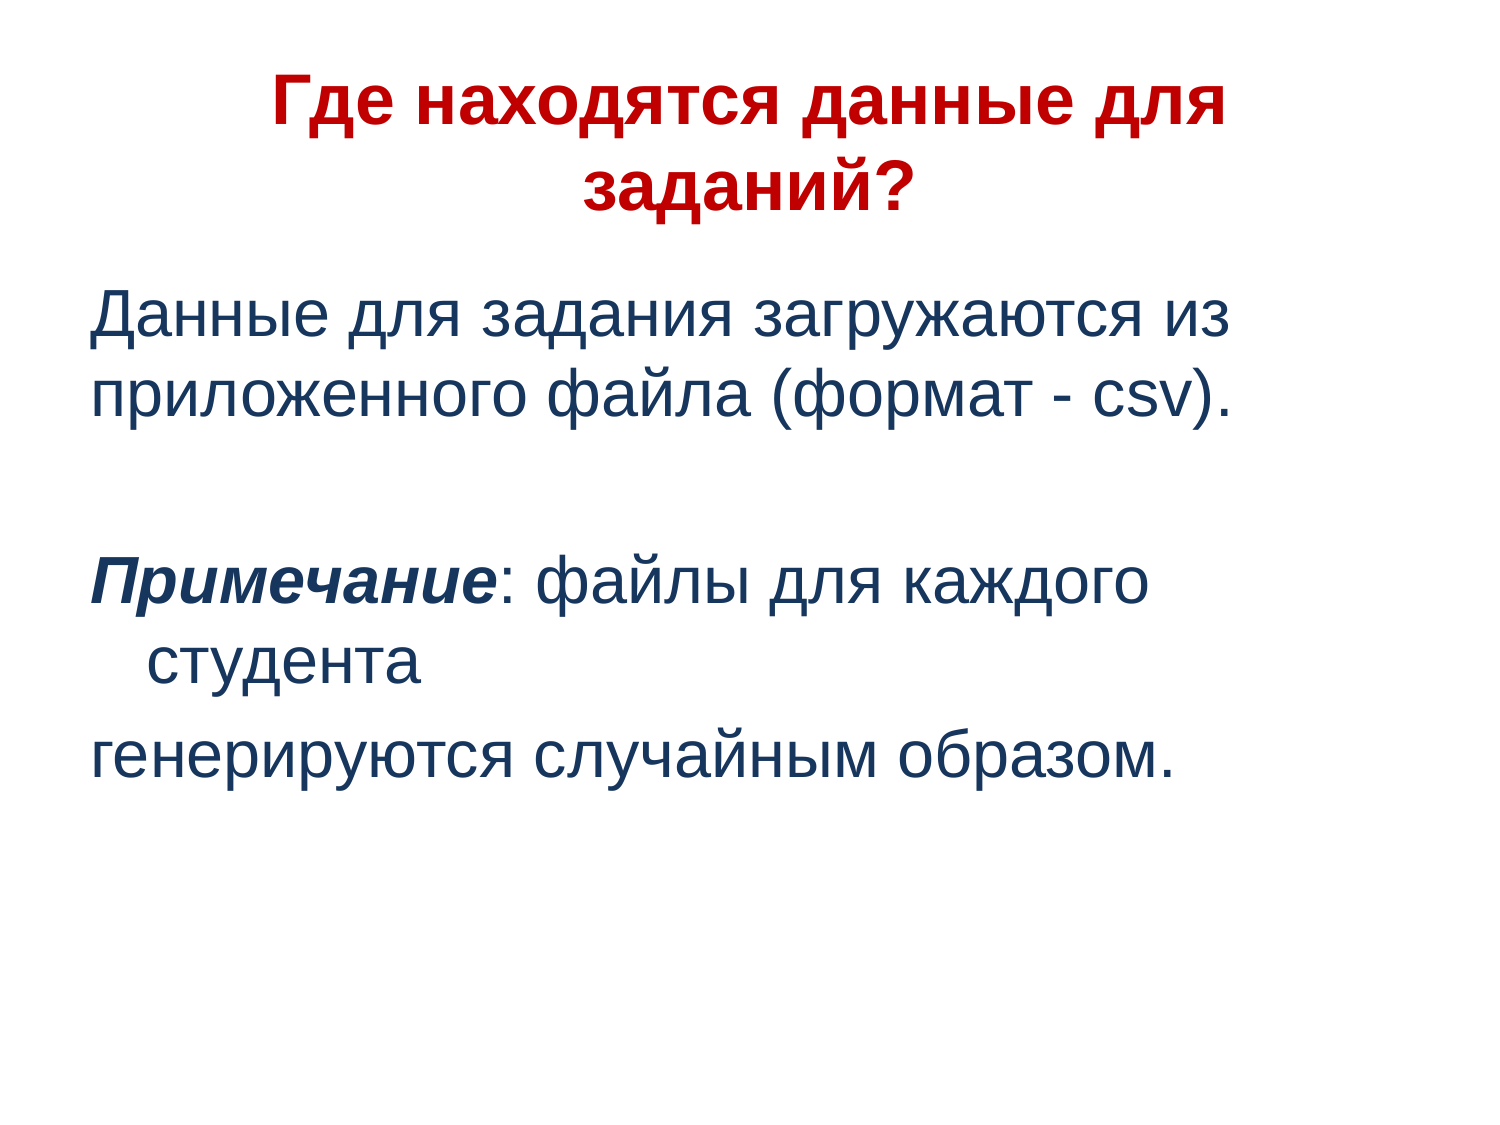

# Где находятся данные для заданий?
Данные для задания загружаются из приложенного файла (формат - csv).

Примечание: файлы для каждого студента
генерируются случайным образом.